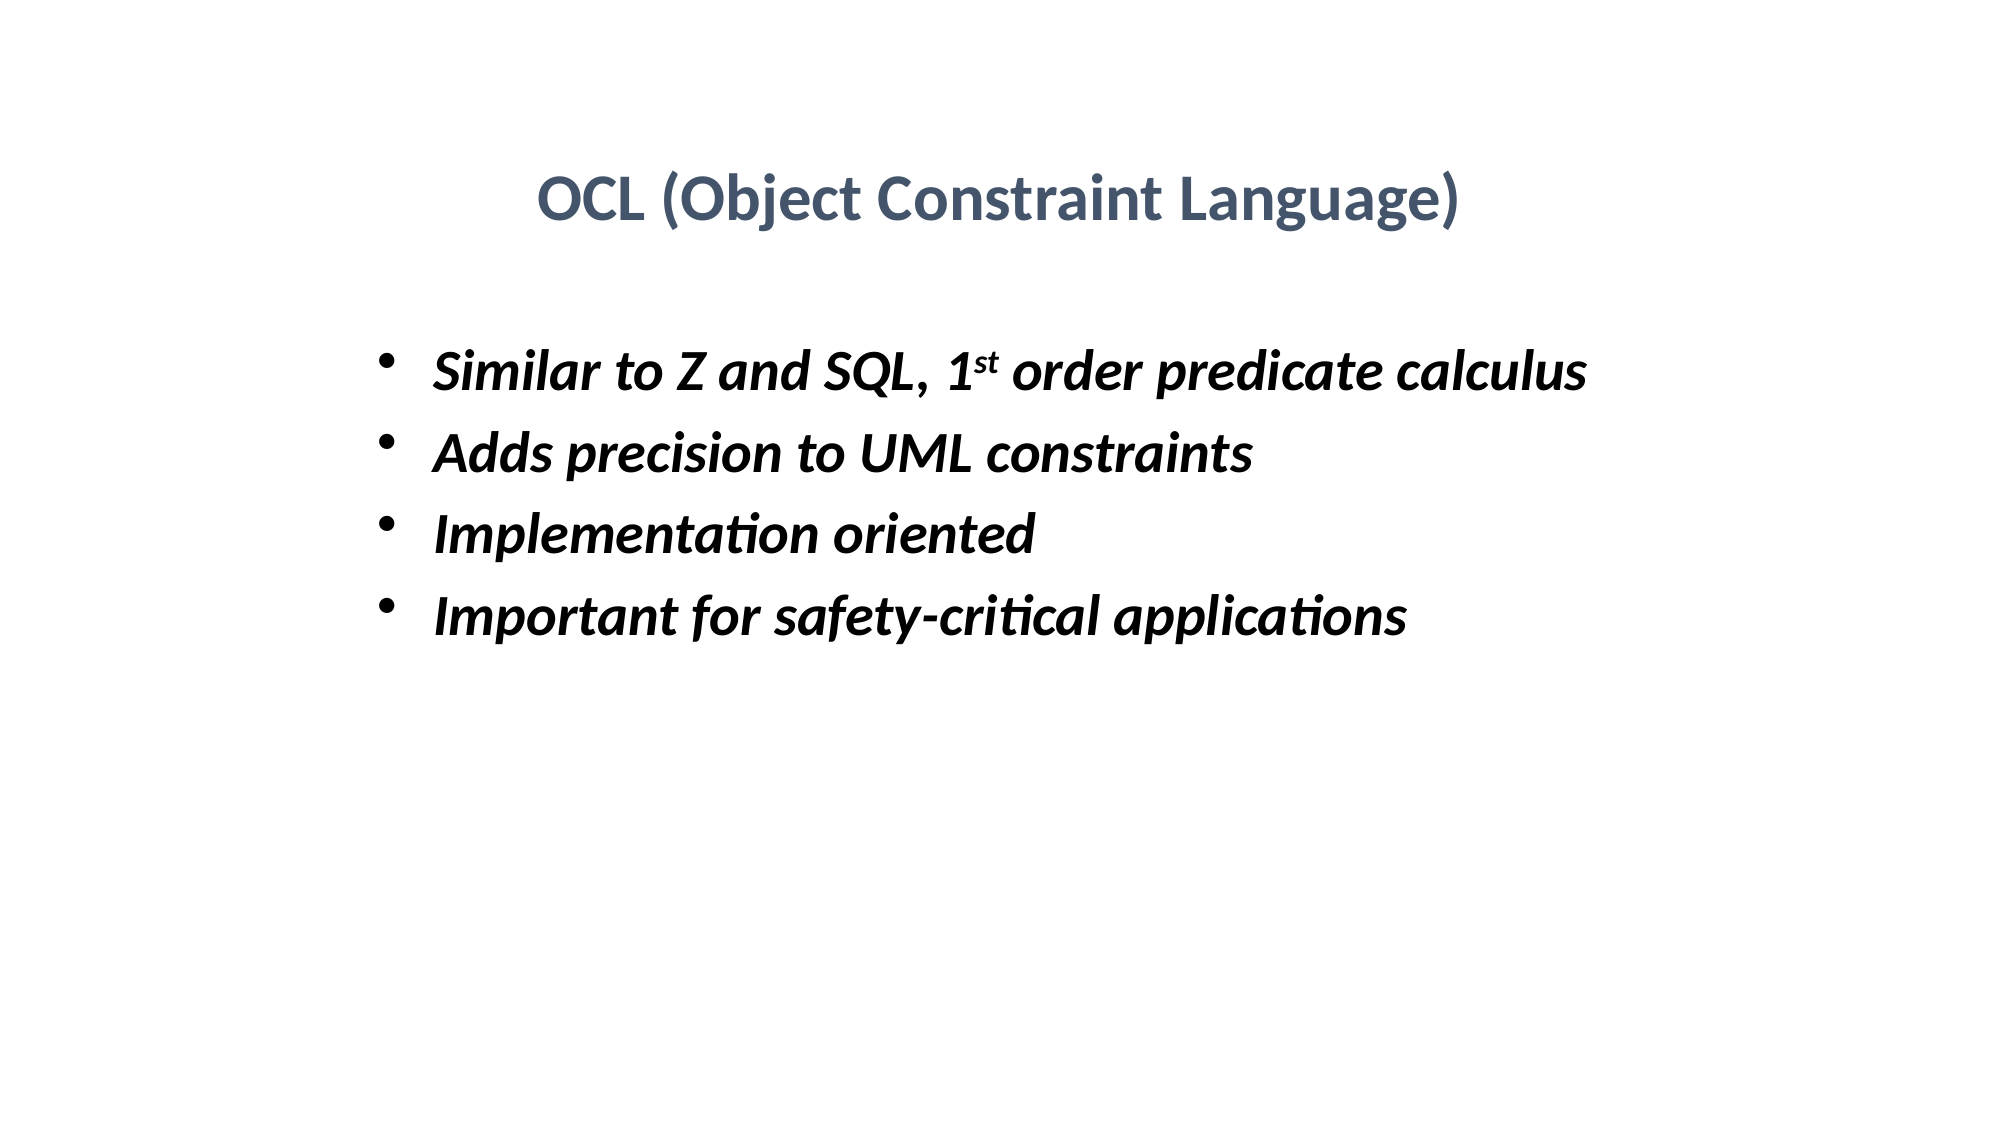

OCL (Object Constraint Language)
Similar to Z and SQL, 1st order predicate calculus
Adds precision to UML constraints
Implementation oriented
Important for safety-critical applications